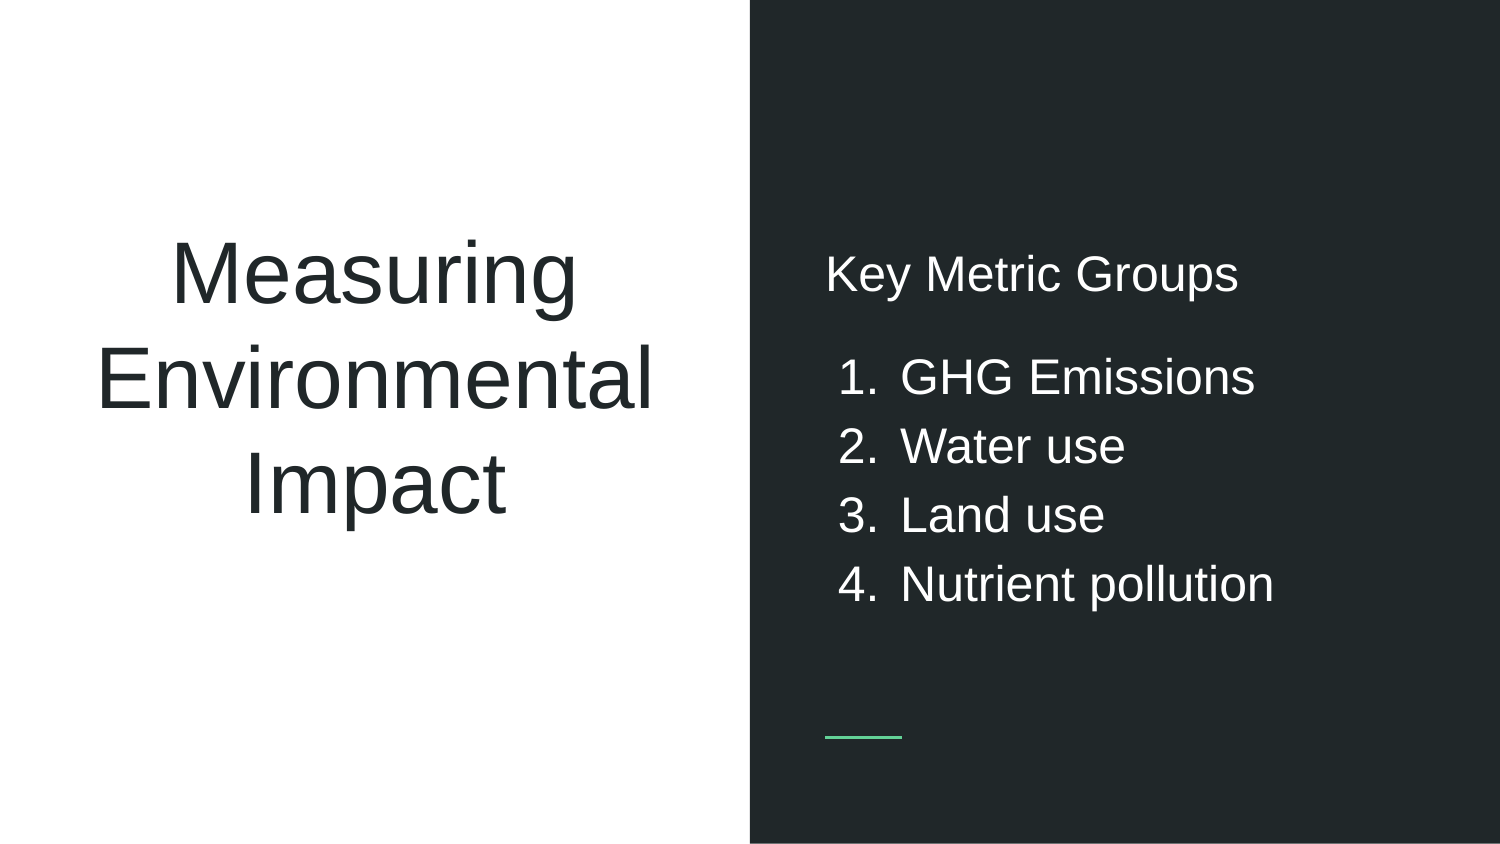

Key Metric Groups
GHG Emissions
Water use
Land use
Nutrient pollution
# Measuring Environmental Impact